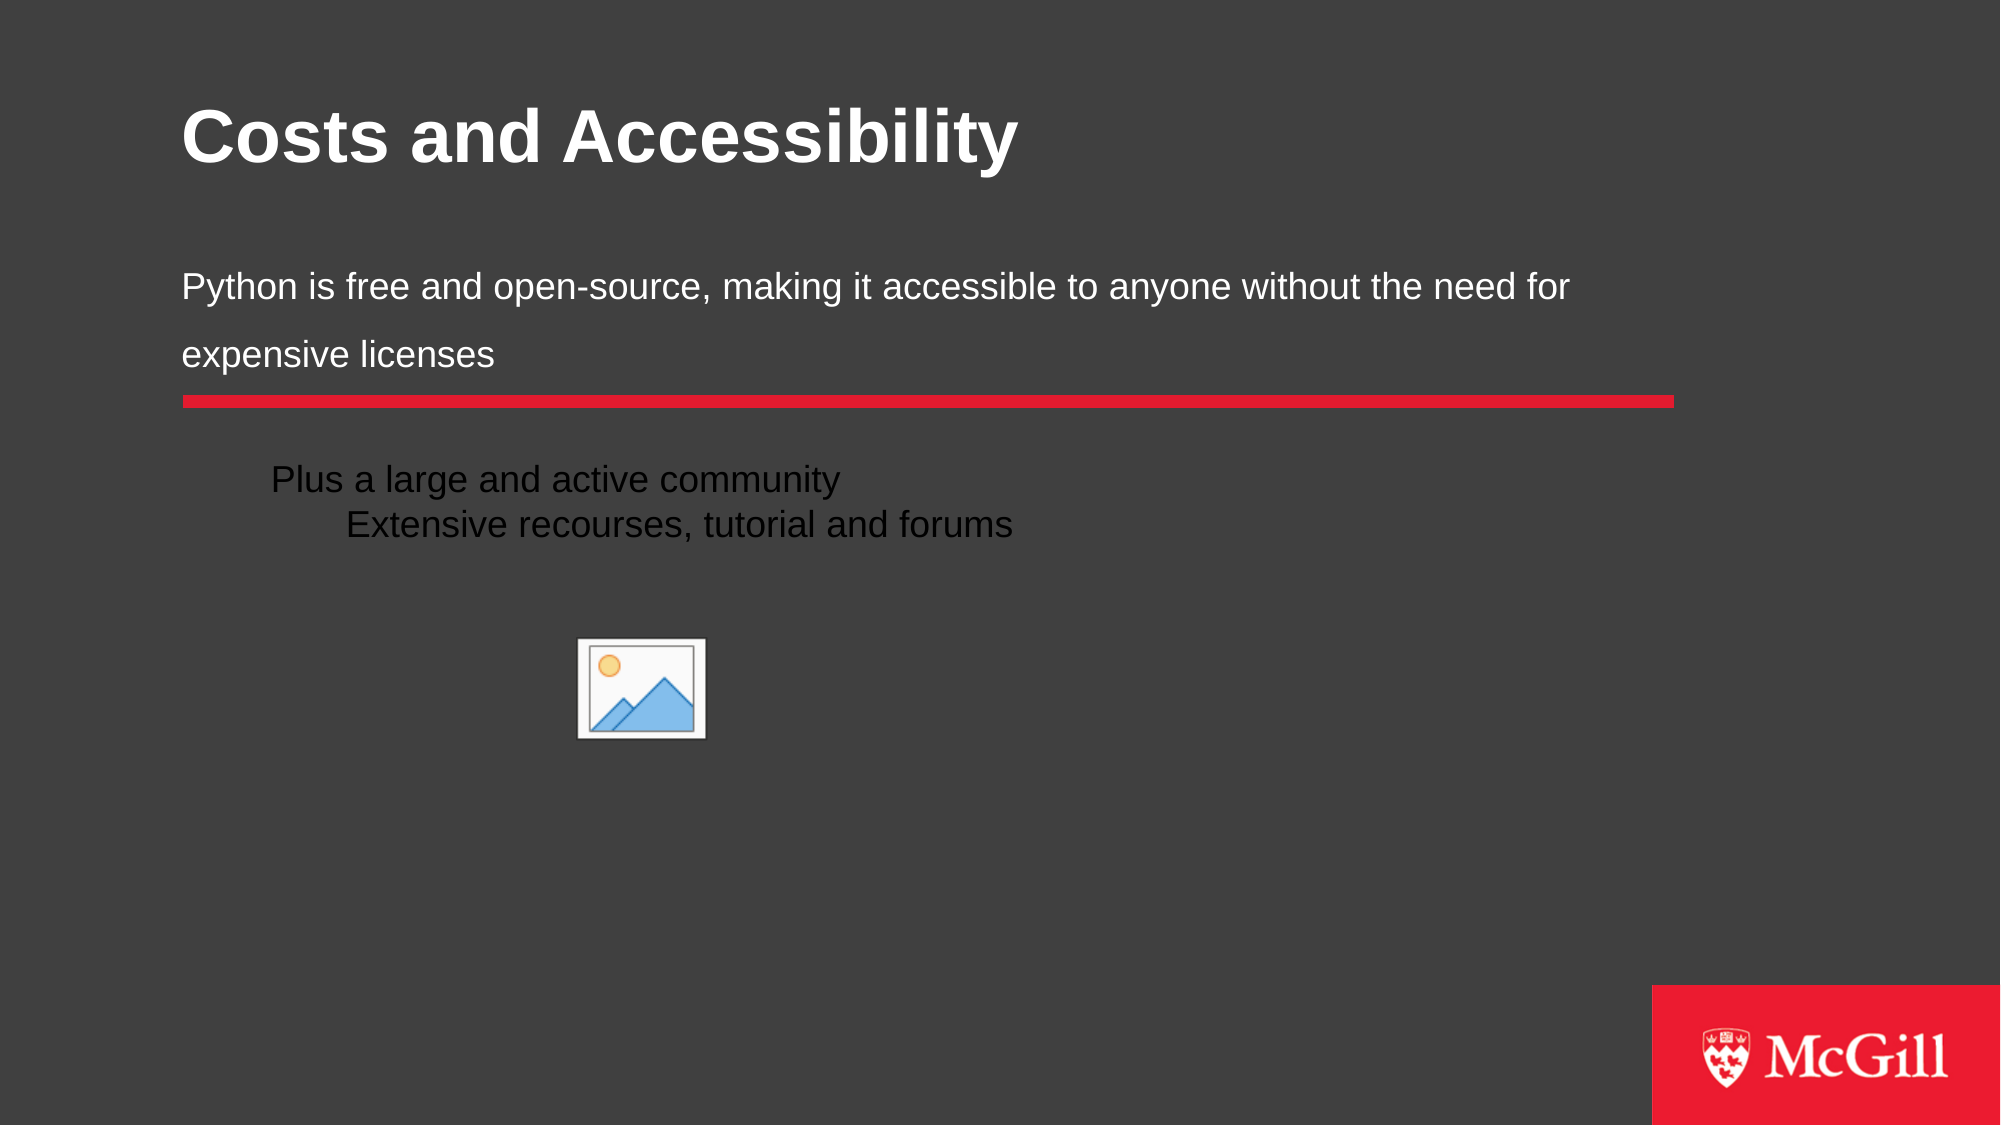

# Costs and Accessibility
Python is free and open-source, making it accessible to anyone without the need for expensive licenses
Plus a large and active community
Extensive recourses, tutorial and forums